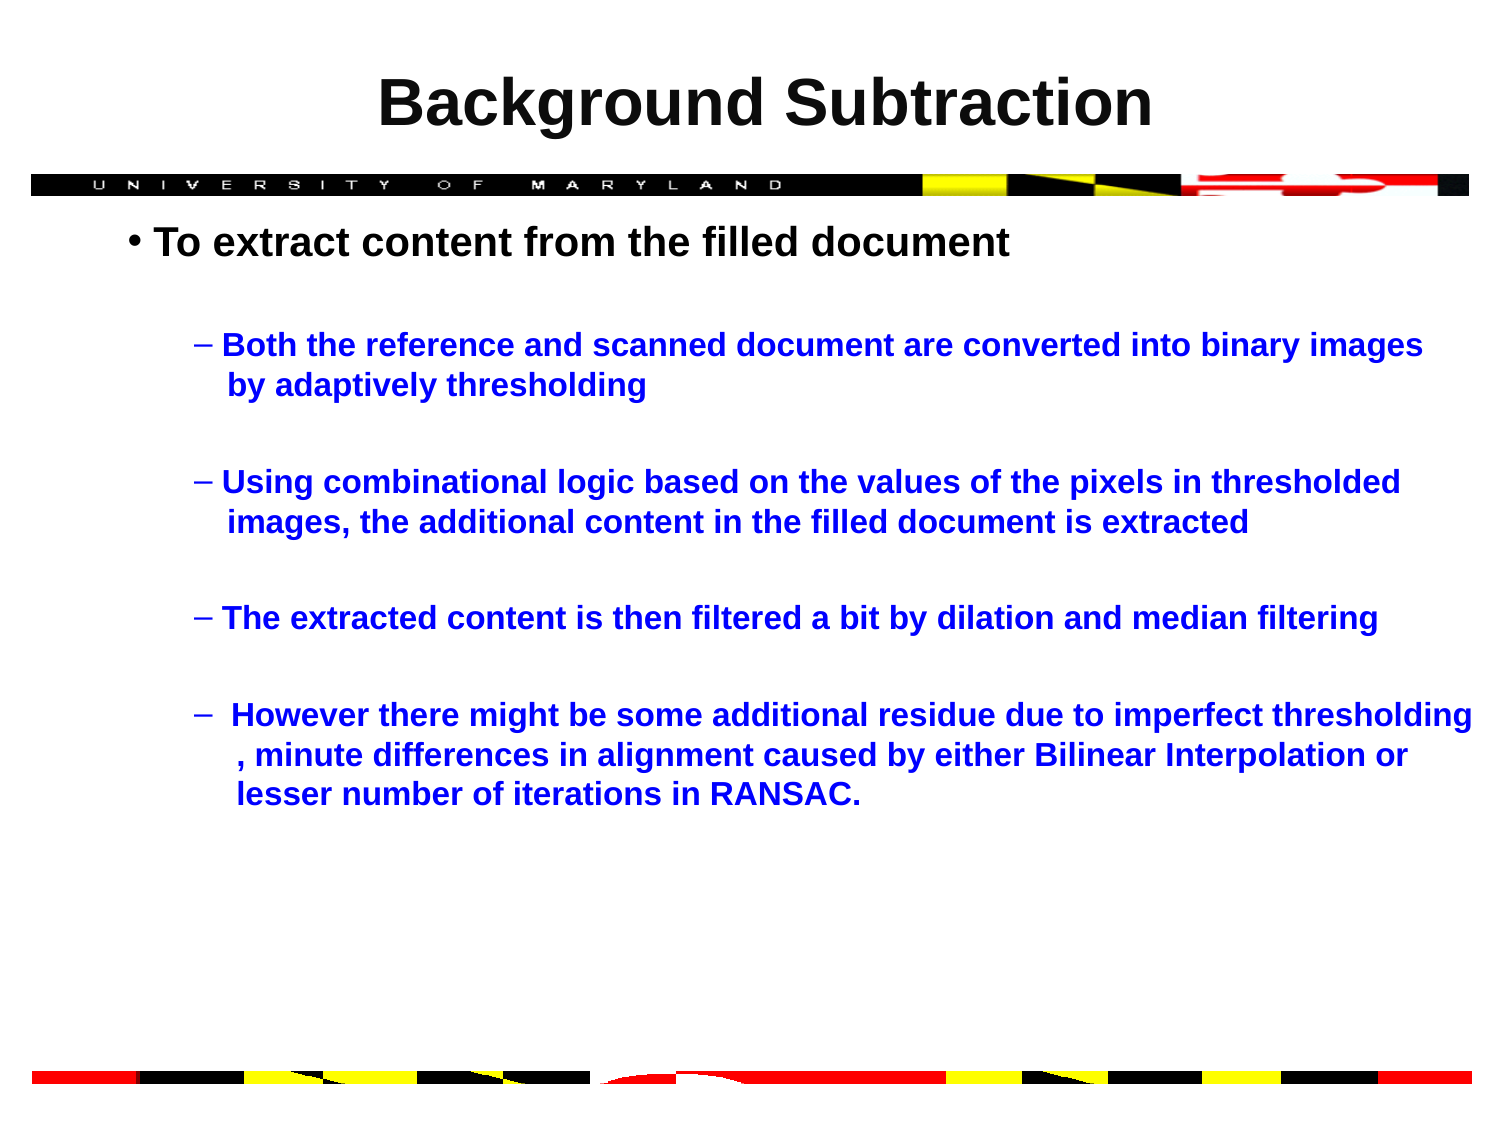

# Background Subtraction
 To extract content from the filled document
 Both the reference and scanned document are converted into binary images
   by adaptively thresholding

 Using combinational logic based on the values of the pixels in thresholded
   images, the additional content in the filled document is extracted

 The extracted content is then filtered a bit by dilation and median filtering

  However there might be some additional residue due to imperfect thresholding
    , minute differences in alignment caused by either Bilinear Interpolation or
    lesser number of iterations in RANSAC.